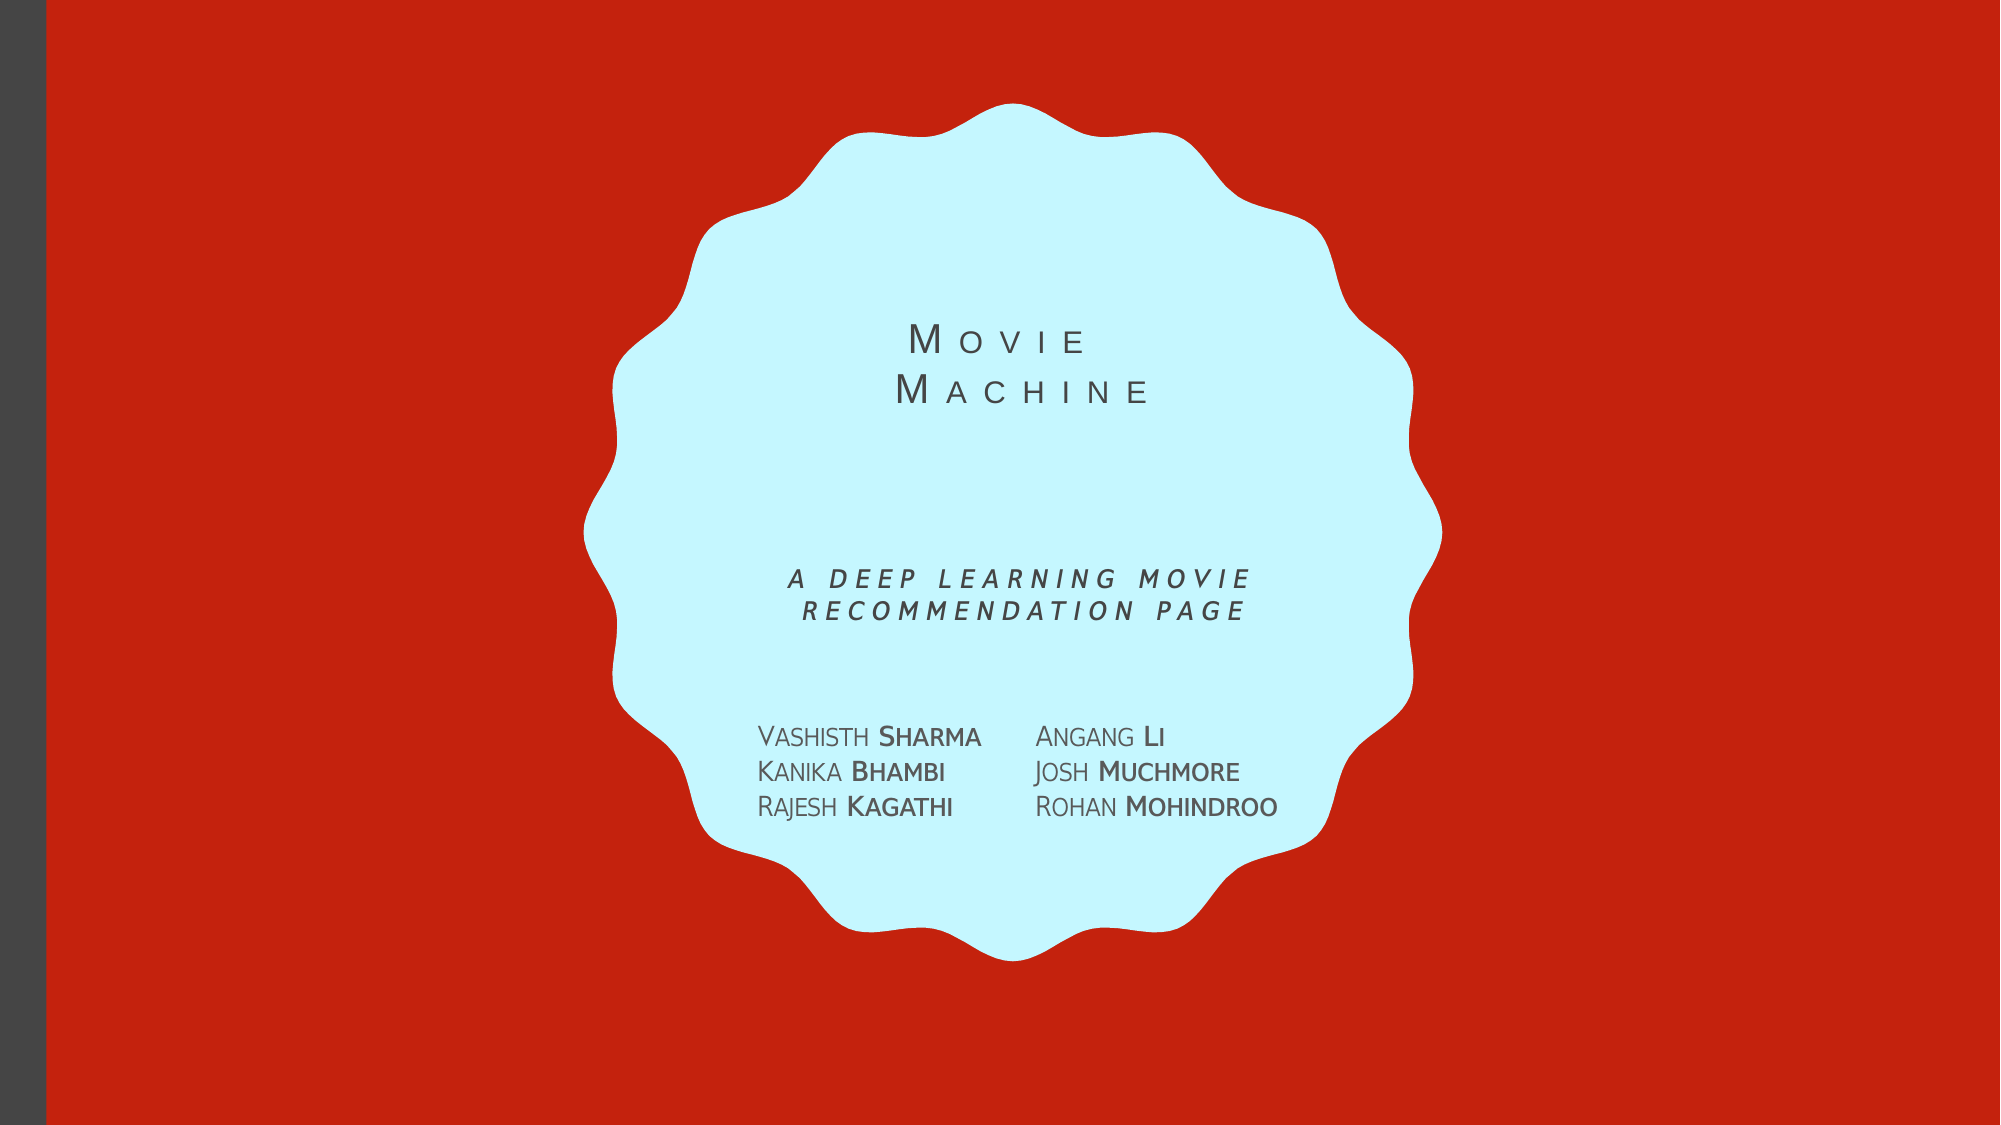

# MOVIE MACHINE
A DEEP LEARNING MOVIE RECOMMENDATION PAGE
VASHISTH SHARMA
KANIKA BHAMBI
RAJESH KAGATHI
ANGANG LI
JOSH MUCHMORE
ROHAN MOHINDROO